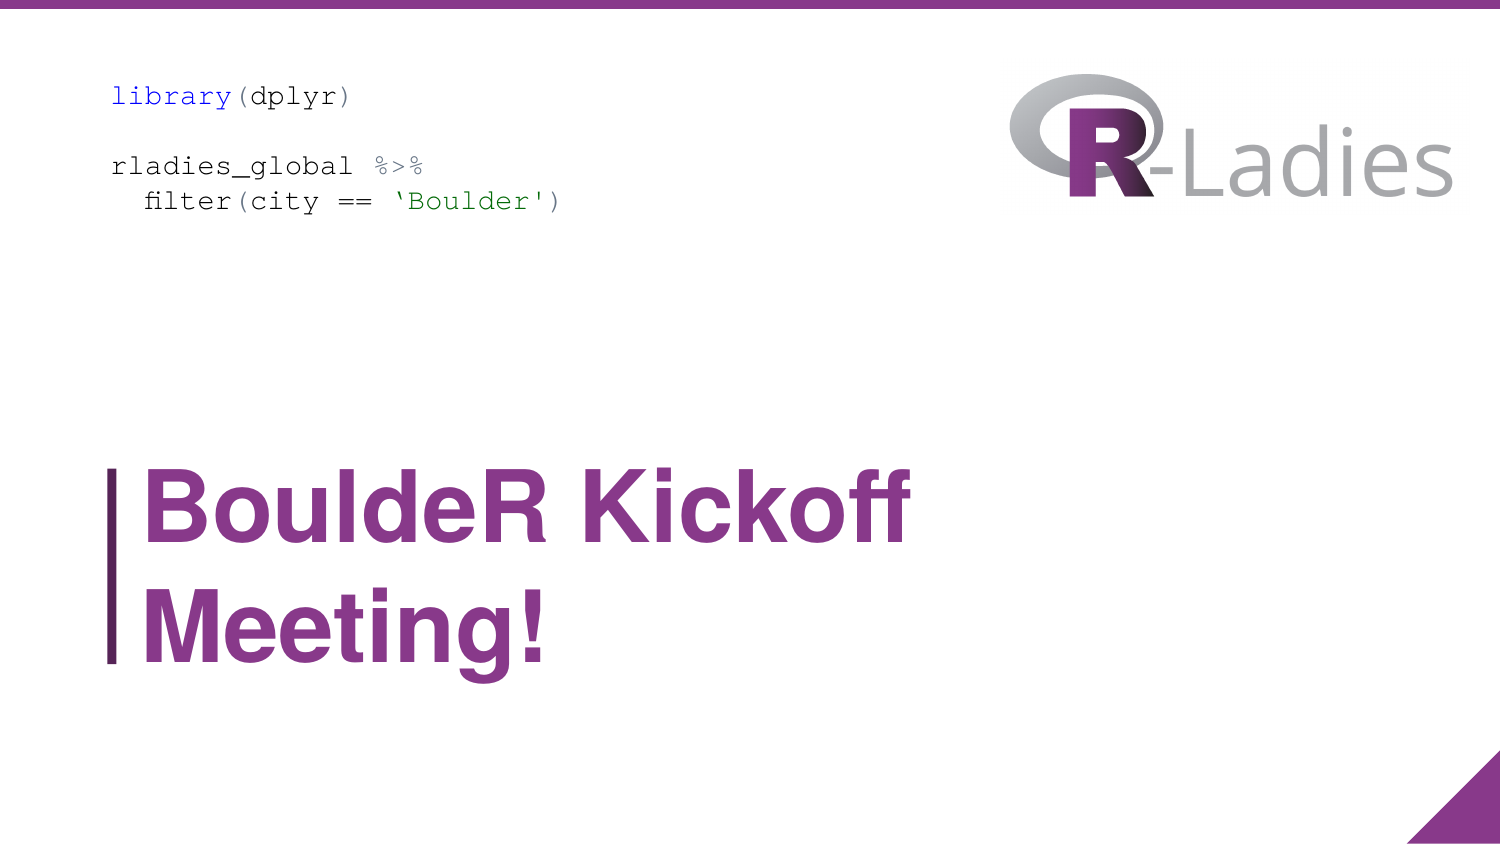

library(dplyr)

rladies_global %>%
  filter(city == ‘Boulder')
# BouldeR Kickoff Meeting!